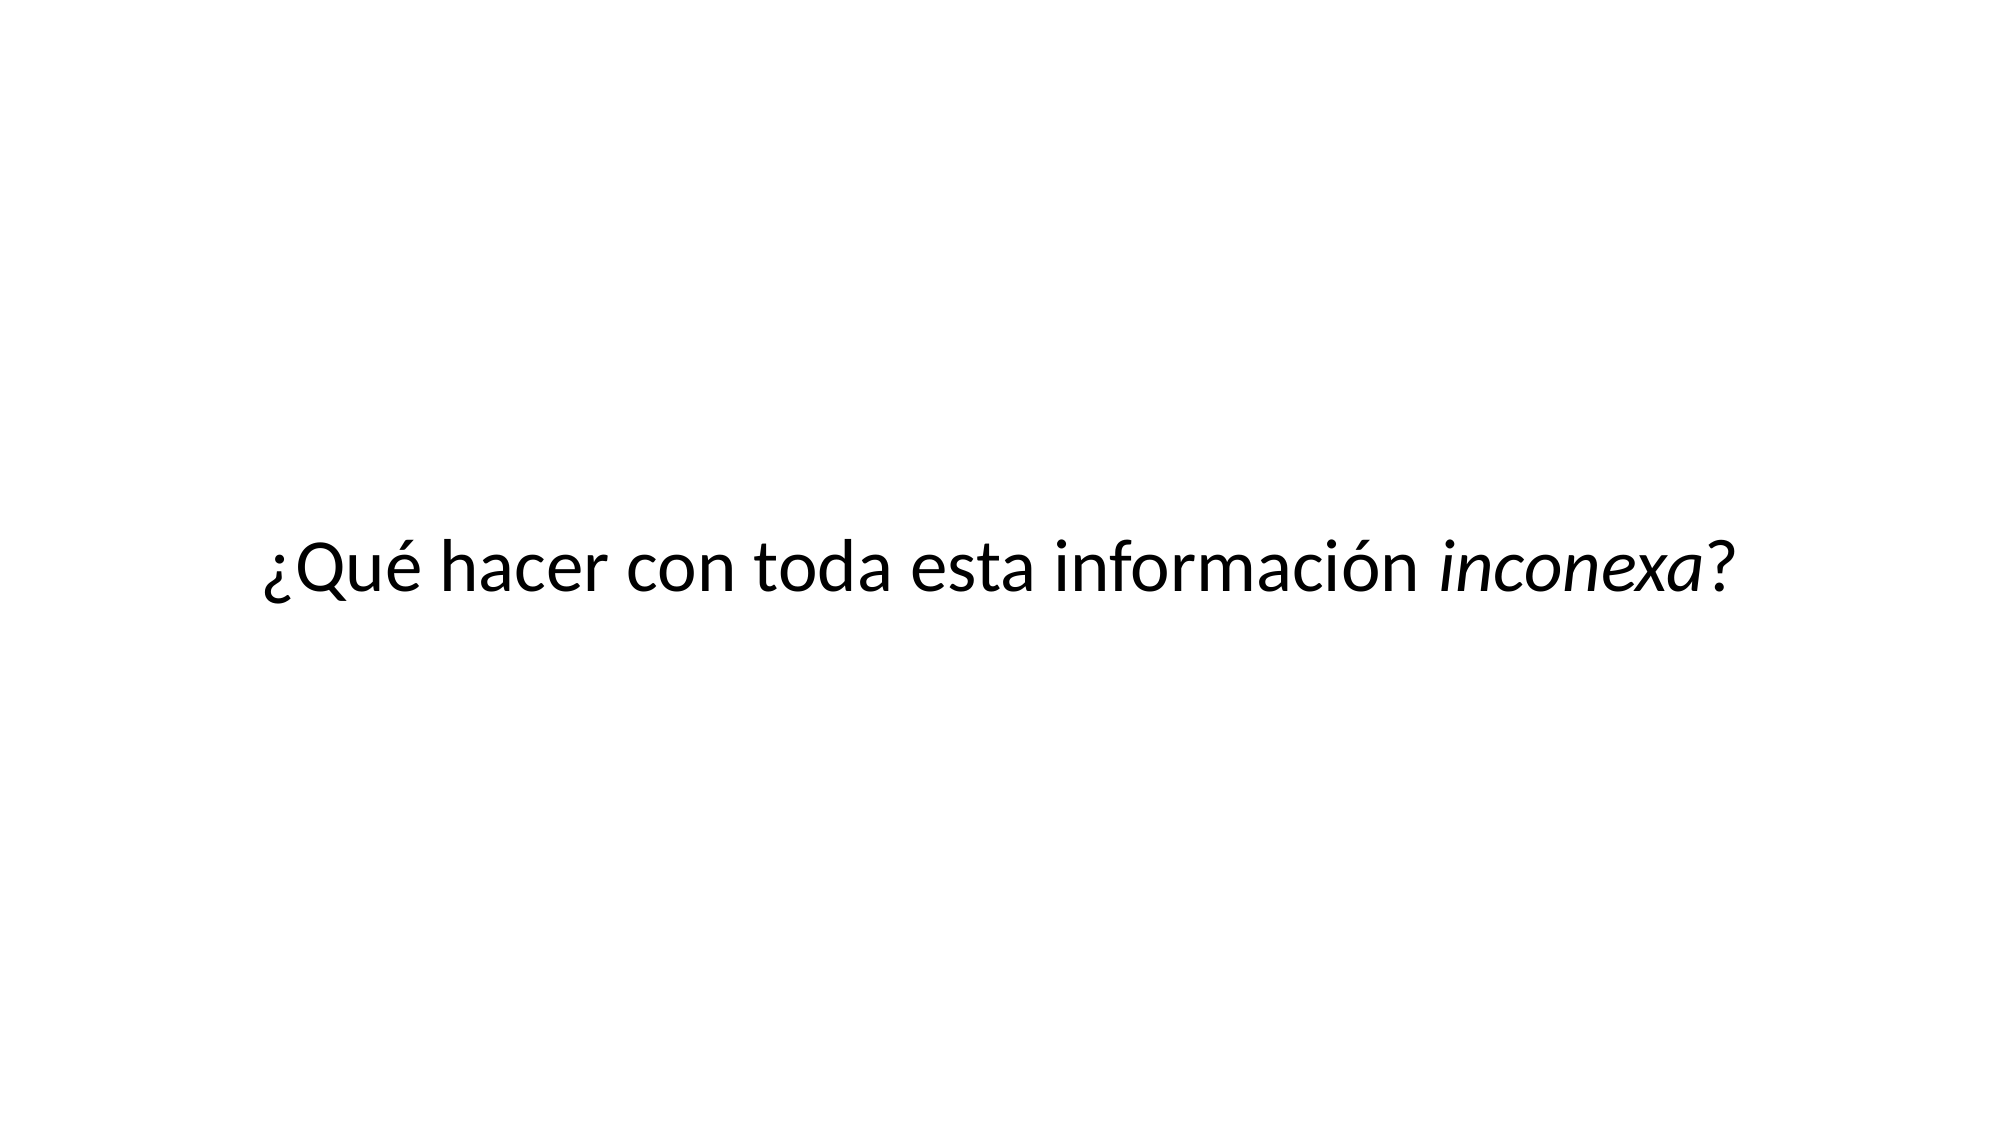

¿Qué hacer con toda esta información inconexa?